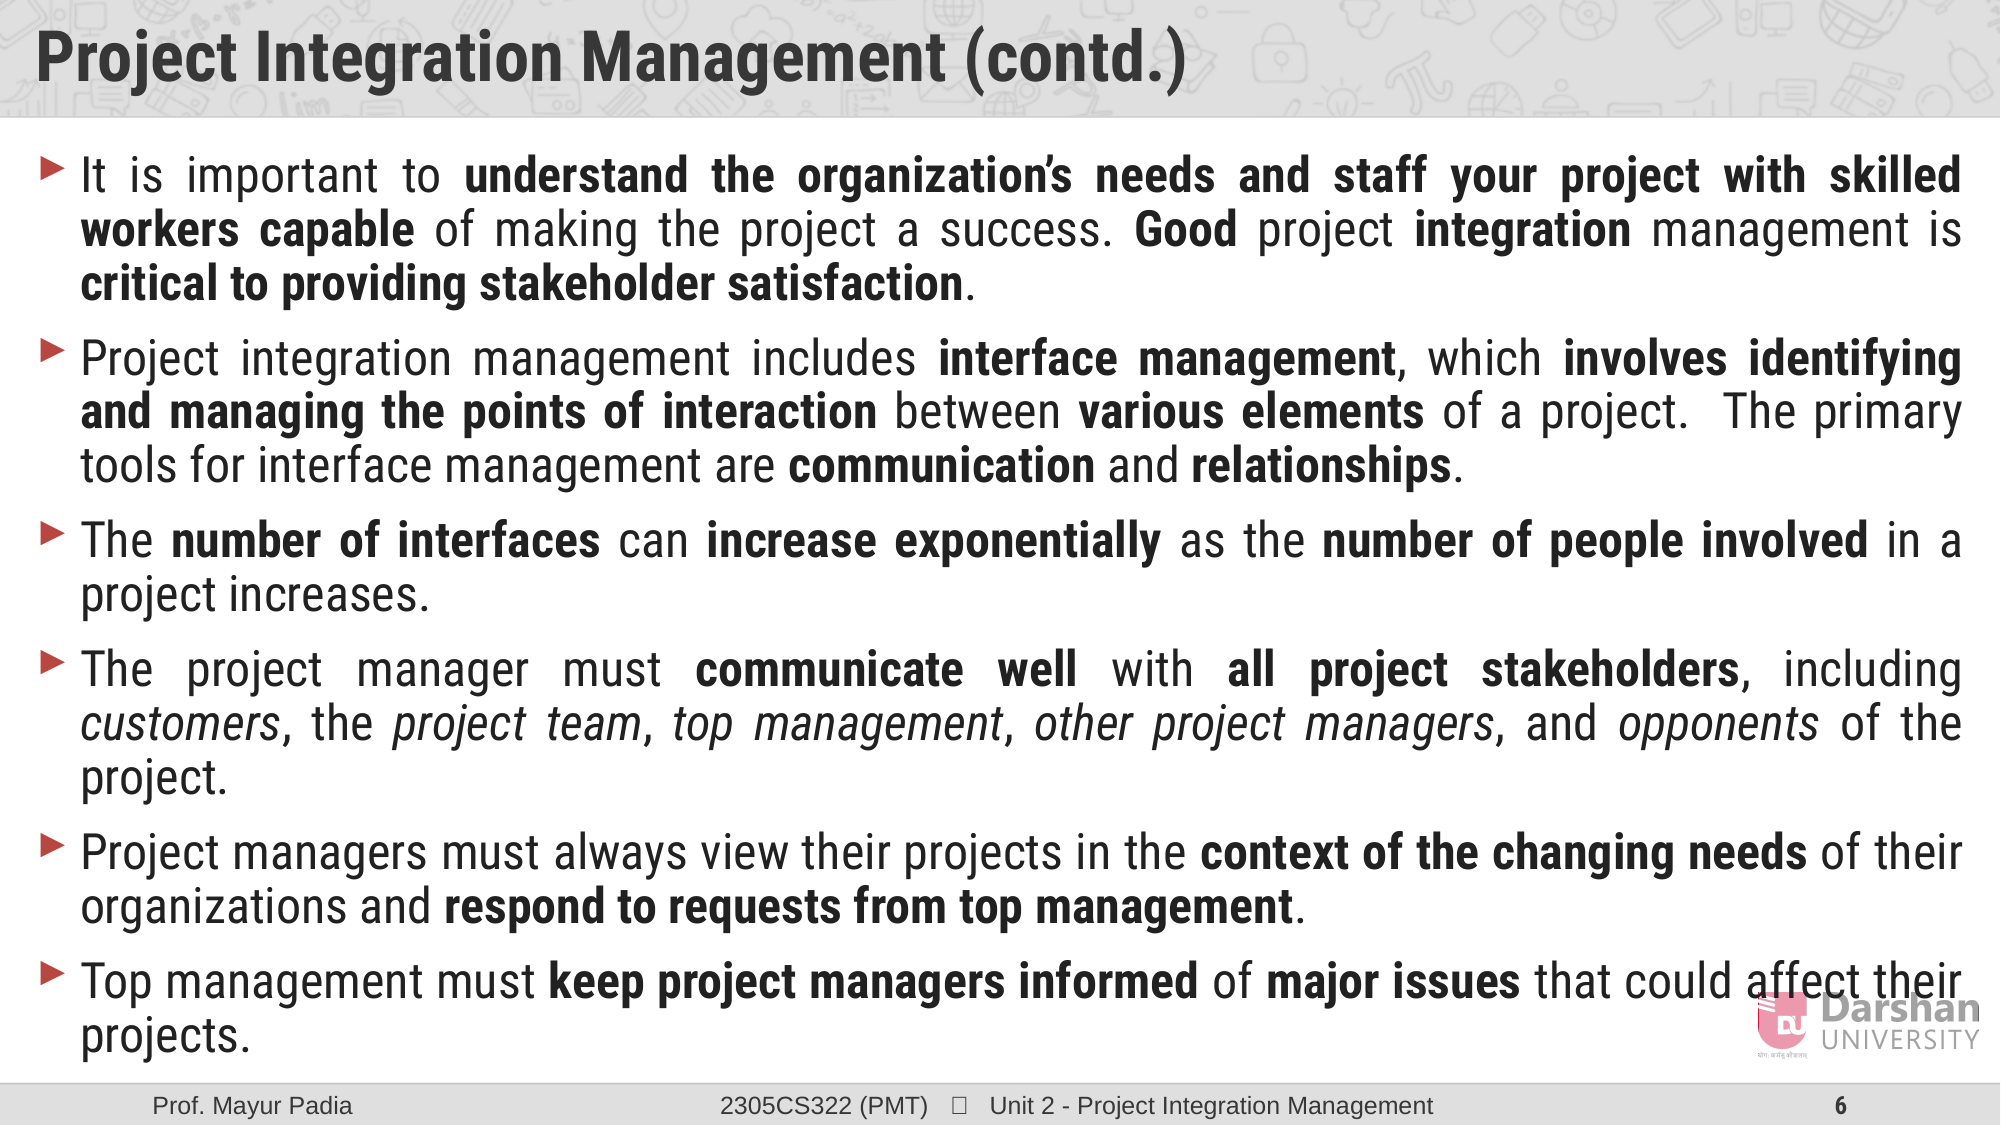

# Project Integration Management (contd.)
It is important to understand the organization’s needs and staff your project with skilled workers capable of making the project a success. Good project integration management is critical to providing stakeholder satisfaction.
Project integration management includes interface management, which involves identifying and managing the points of interaction between various elements of a project.  The primary tools for interface management are communication and relationships.
The number of interfaces can increase exponentially as the number of people involved in a project increases.
The project manager must communicate well with all project stakeholders, including customers, the project team, top management, other project managers, and opponents of the project.
Project managers must always view their projects in the context of the changing needs of their organizations and respond to requests from top management.
Top management must keep project managers informed of major issues that could affect their projects.